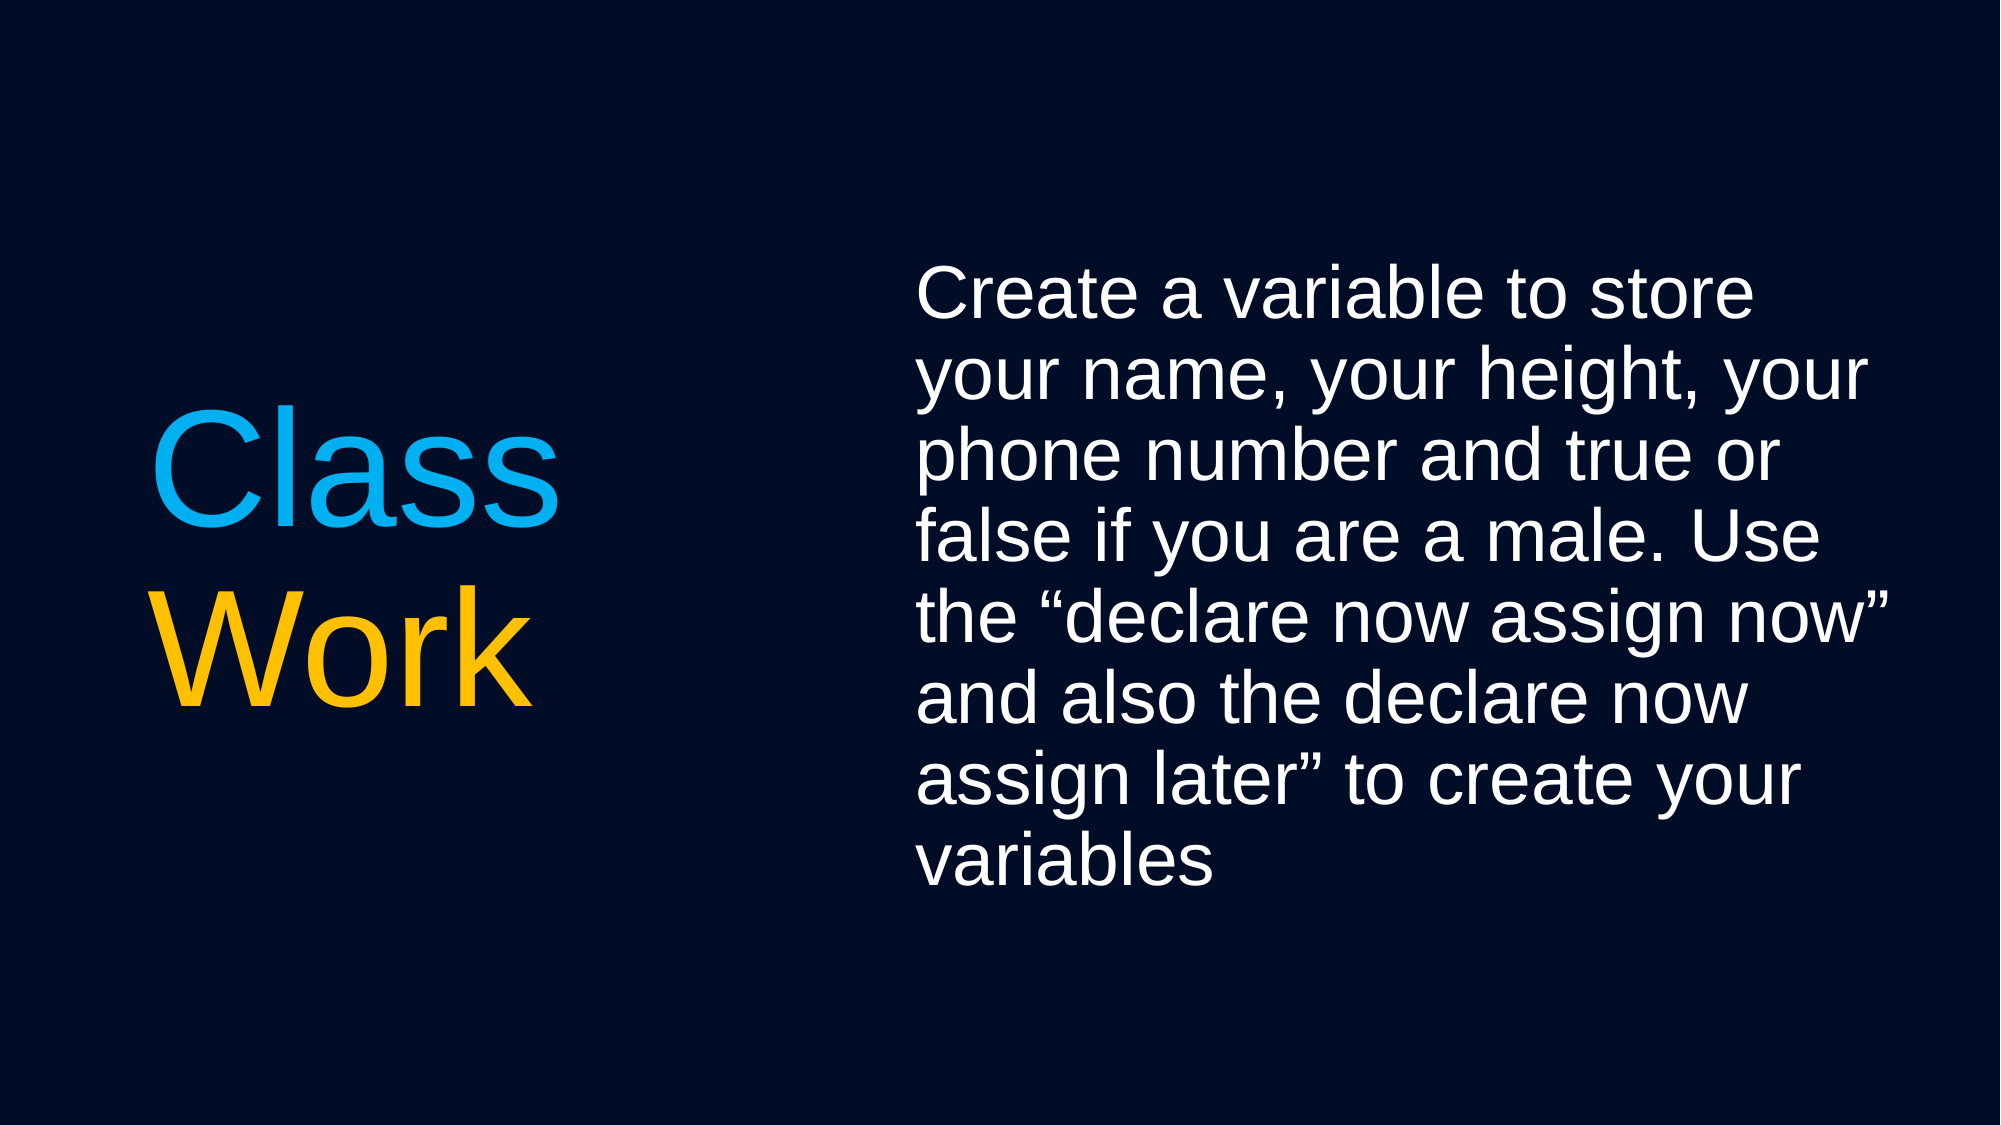

# Class Work
Create a variable to store your name, your height, your phone number and true or false if you are a male. Use the “declare now assign now” and also the declare now assign later” to create your variables